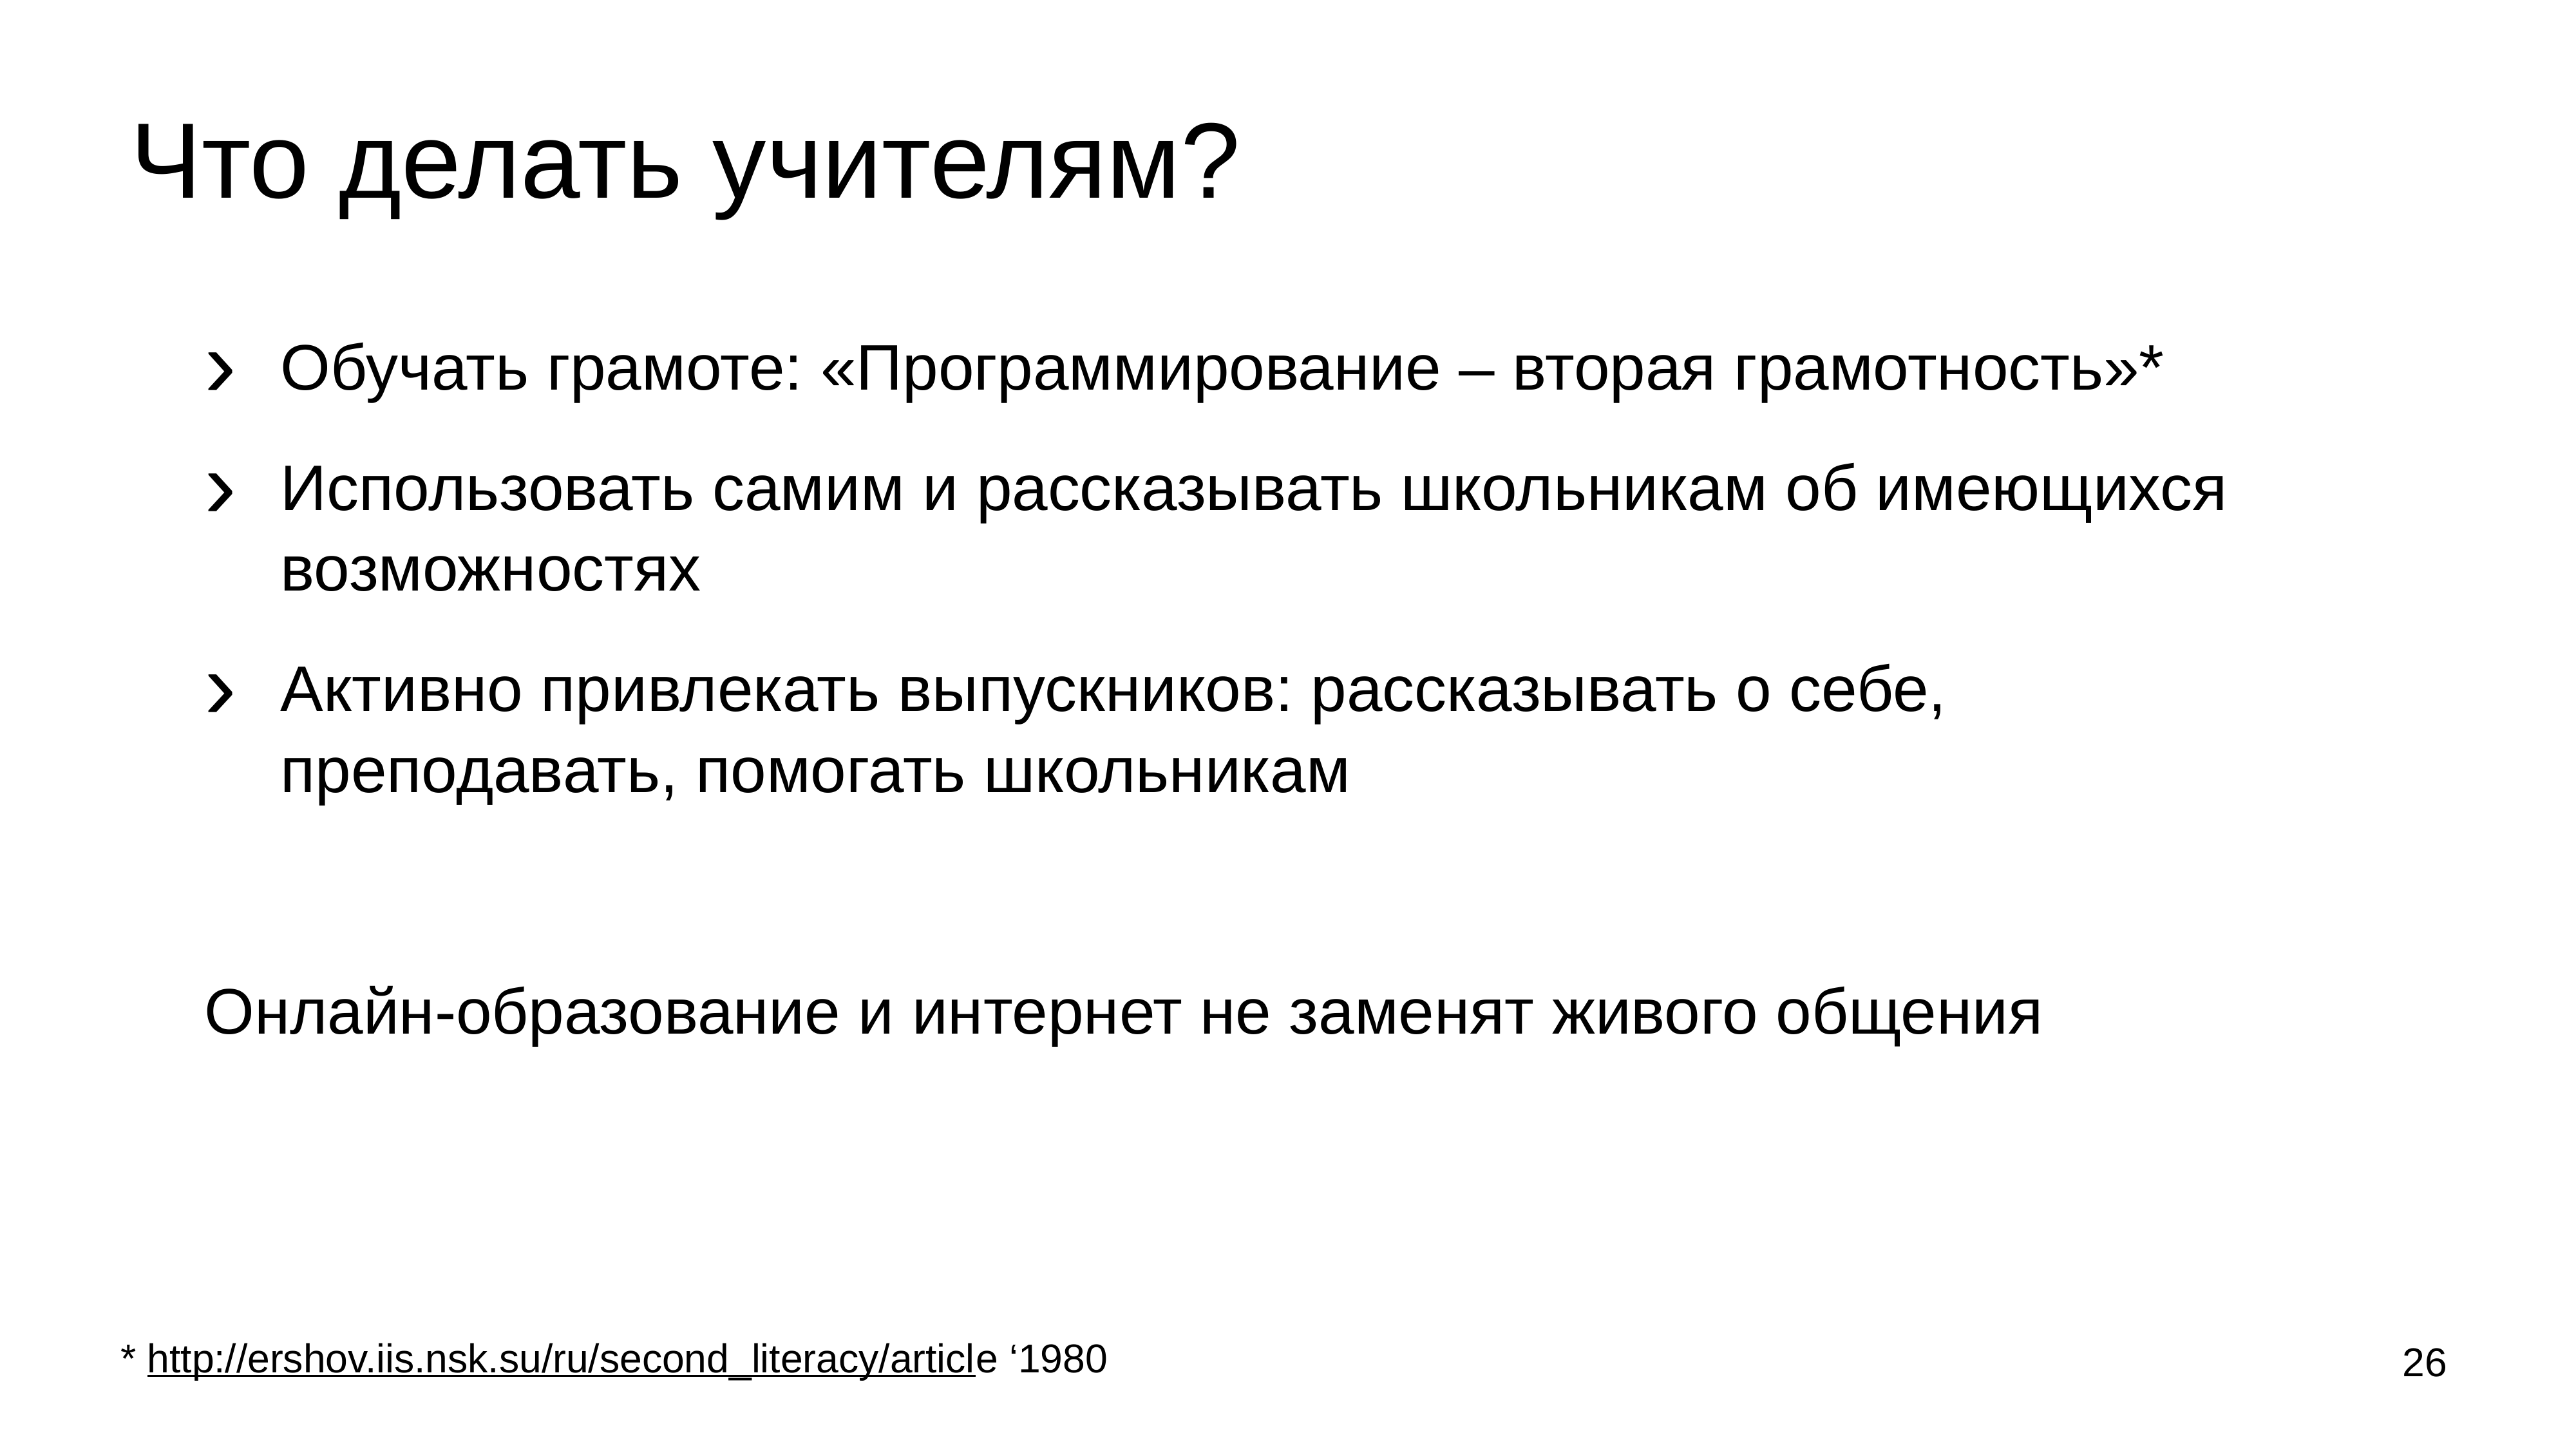

# Что делать учителям?
Обучать грамоте: «Программирование – вторая грамотность»*
Использовать самим и рассказывать школьникам об имеющихся возможностях
Активно привлекать выпускников: рассказывать о себе, преподавать, помогать школьникам

Онлайн-образование и интернет не заменят живого общения
* http://ershov.iis.nsk.su/ru/second_literacy/article ‘1980
26